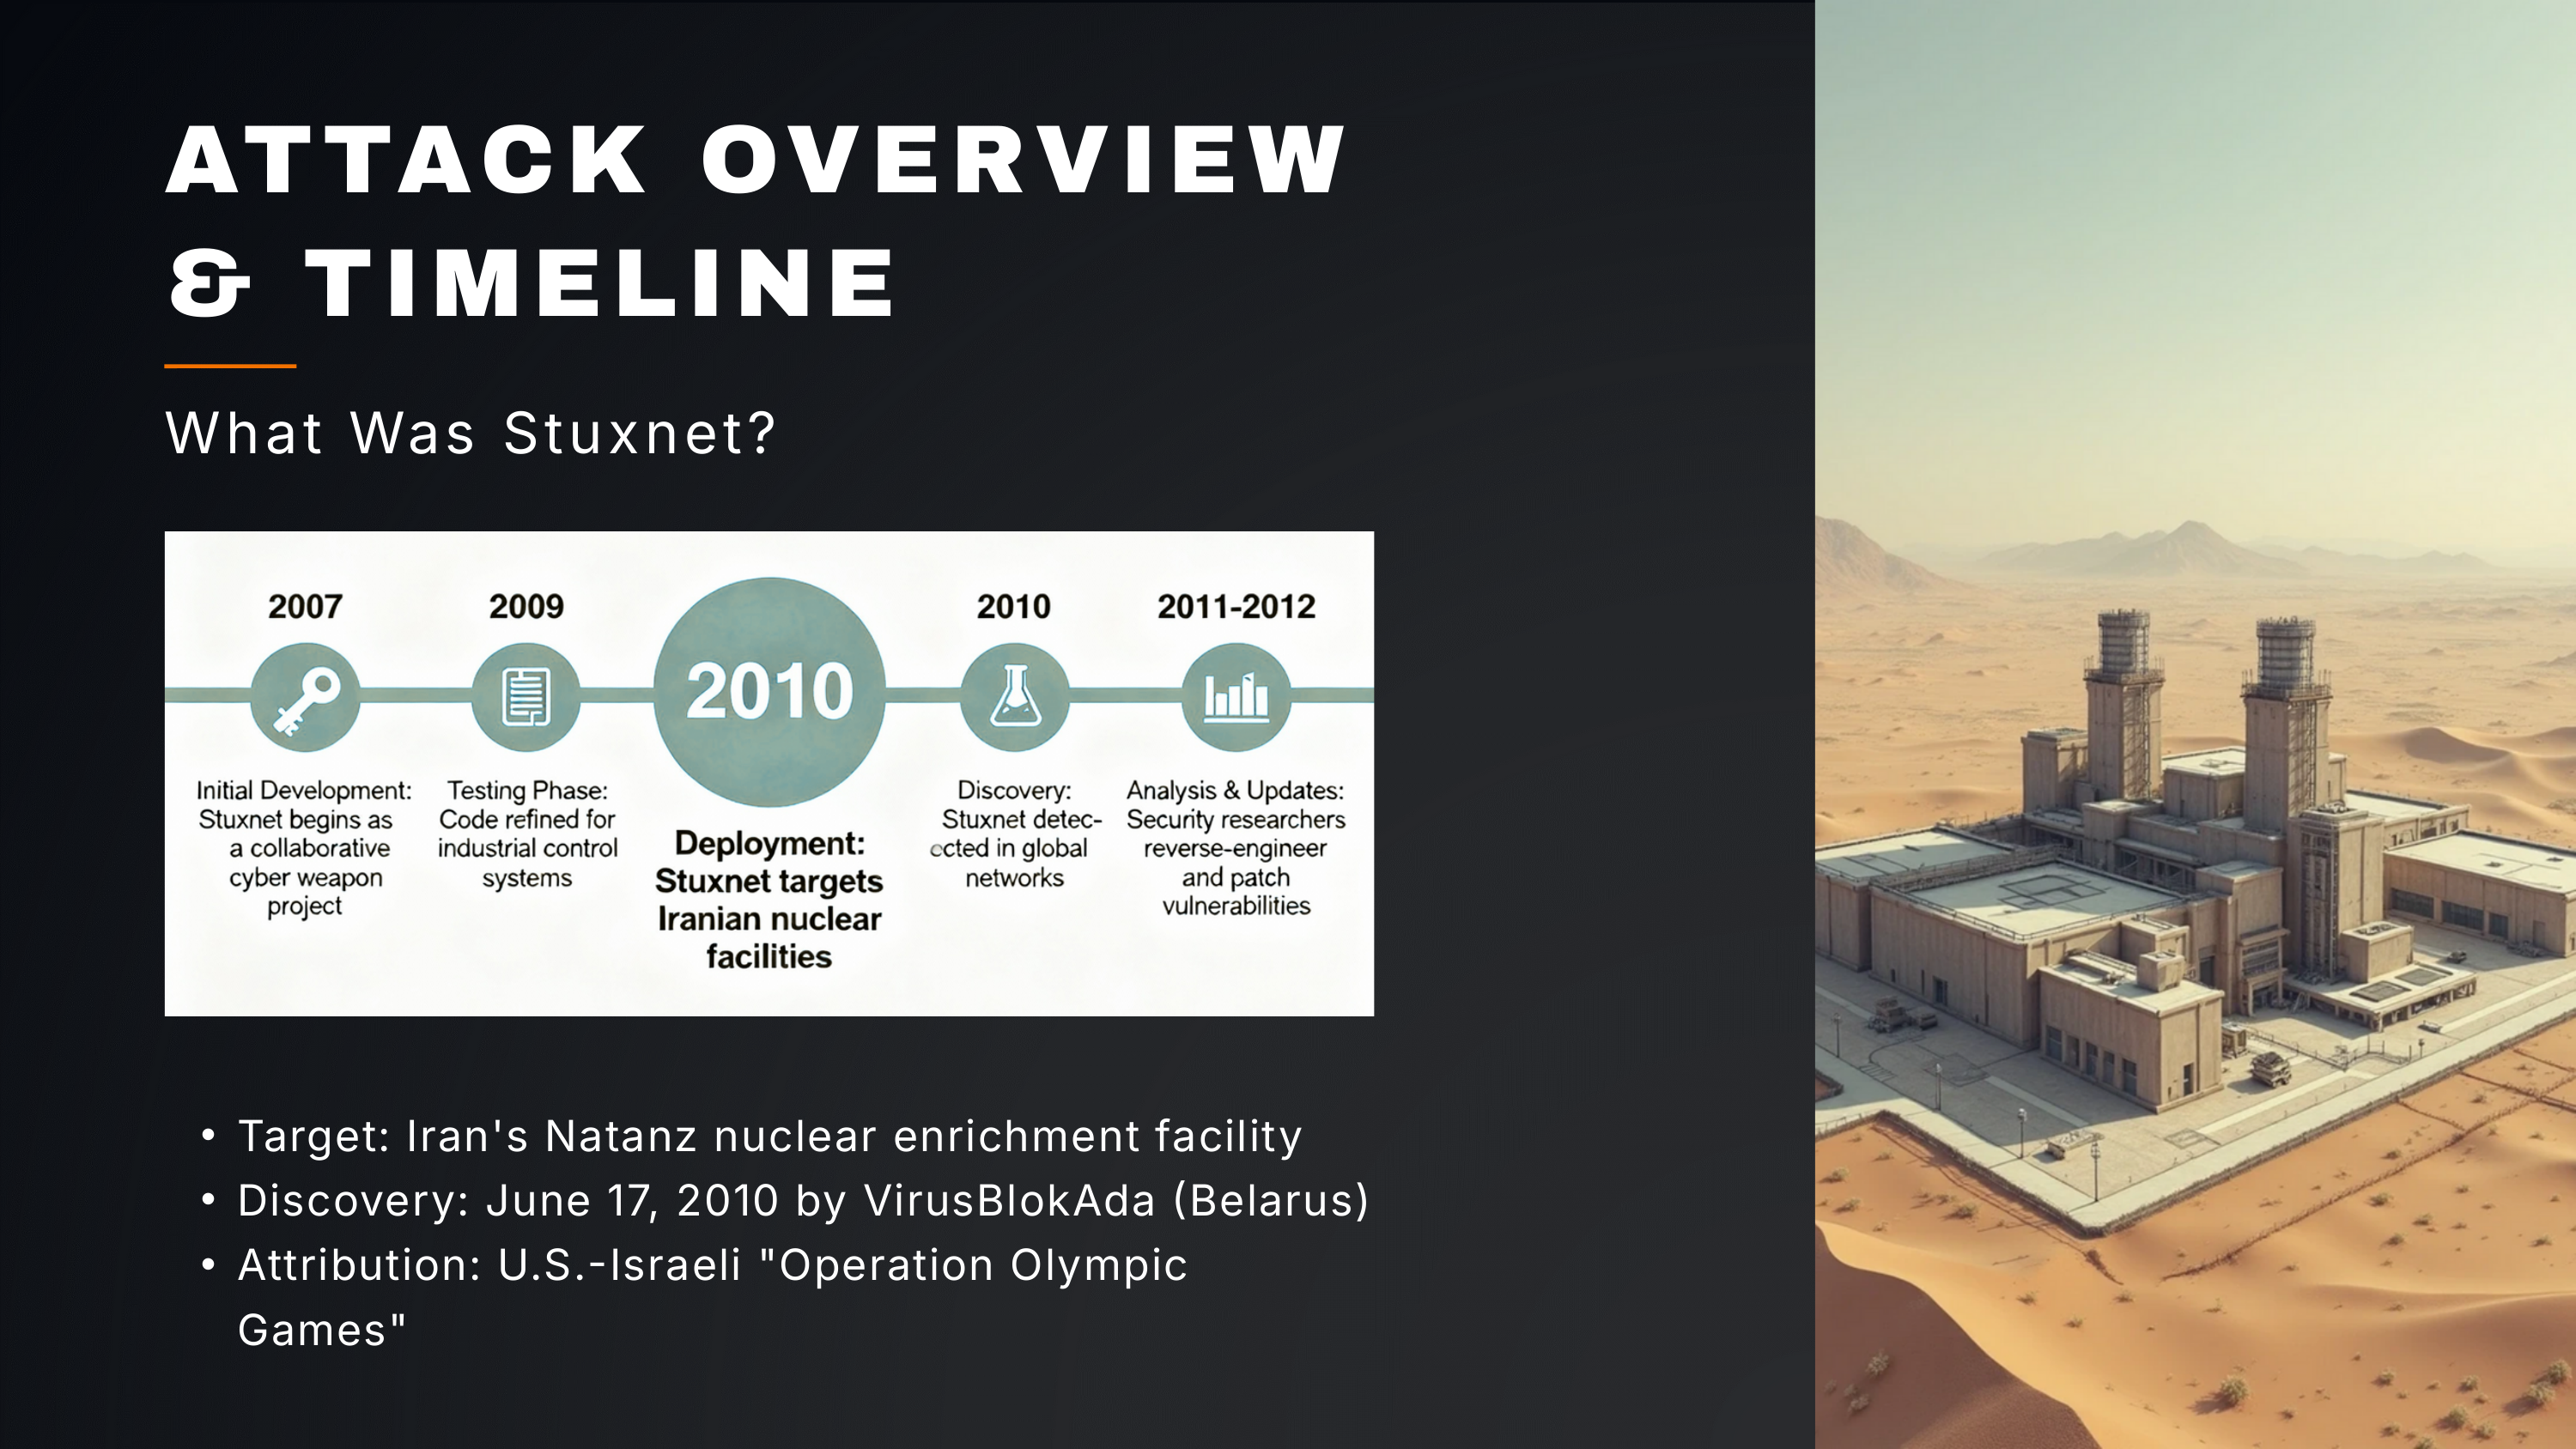

ATTACK OVERVIEW & TIMELINE

What Was Stuxnet?

Target: Iran's Natanz nuclear enrichment facility
Discovery: June 17, 2010 by VirusBlokAda (Belarus)
Attribution: U.S.-Israeli "Operation Olympic Games"